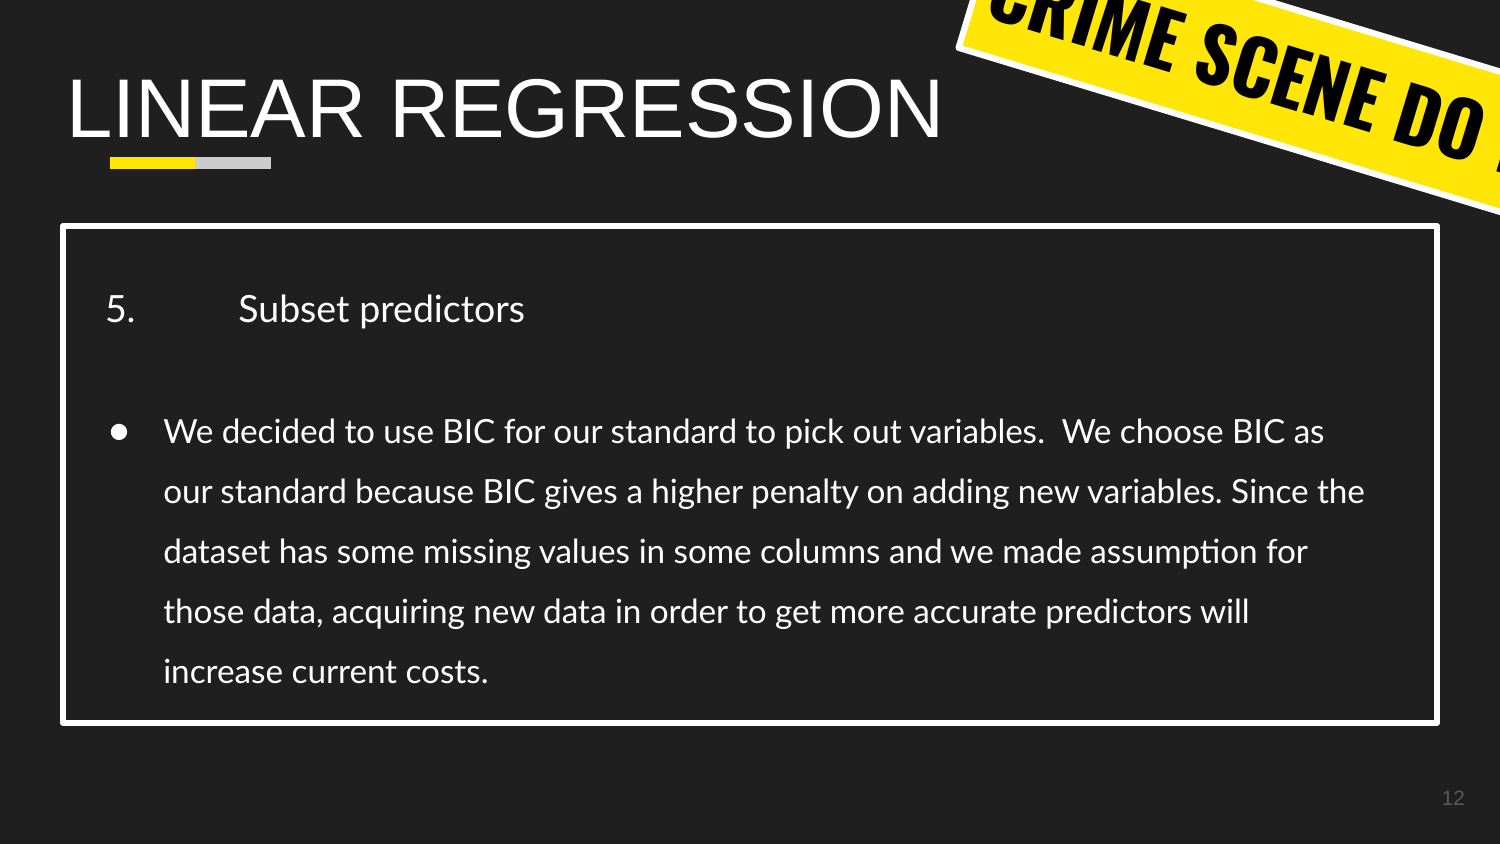

CRIME SCENE DO NOT CROSS
CRIME SCENE DO NOT CROSS
# LINEAR REGRESSION

5. 	Subset predictors

We decided to use BIC for our standard to pick out variables.  We choose BIC as our standard because BIC gives a higher penalty on adding new variables. Since the dataset has some missing values in some columns and we made assumption for those data, acquiring new data in order to get more accurate predictors will increase current costs.

12